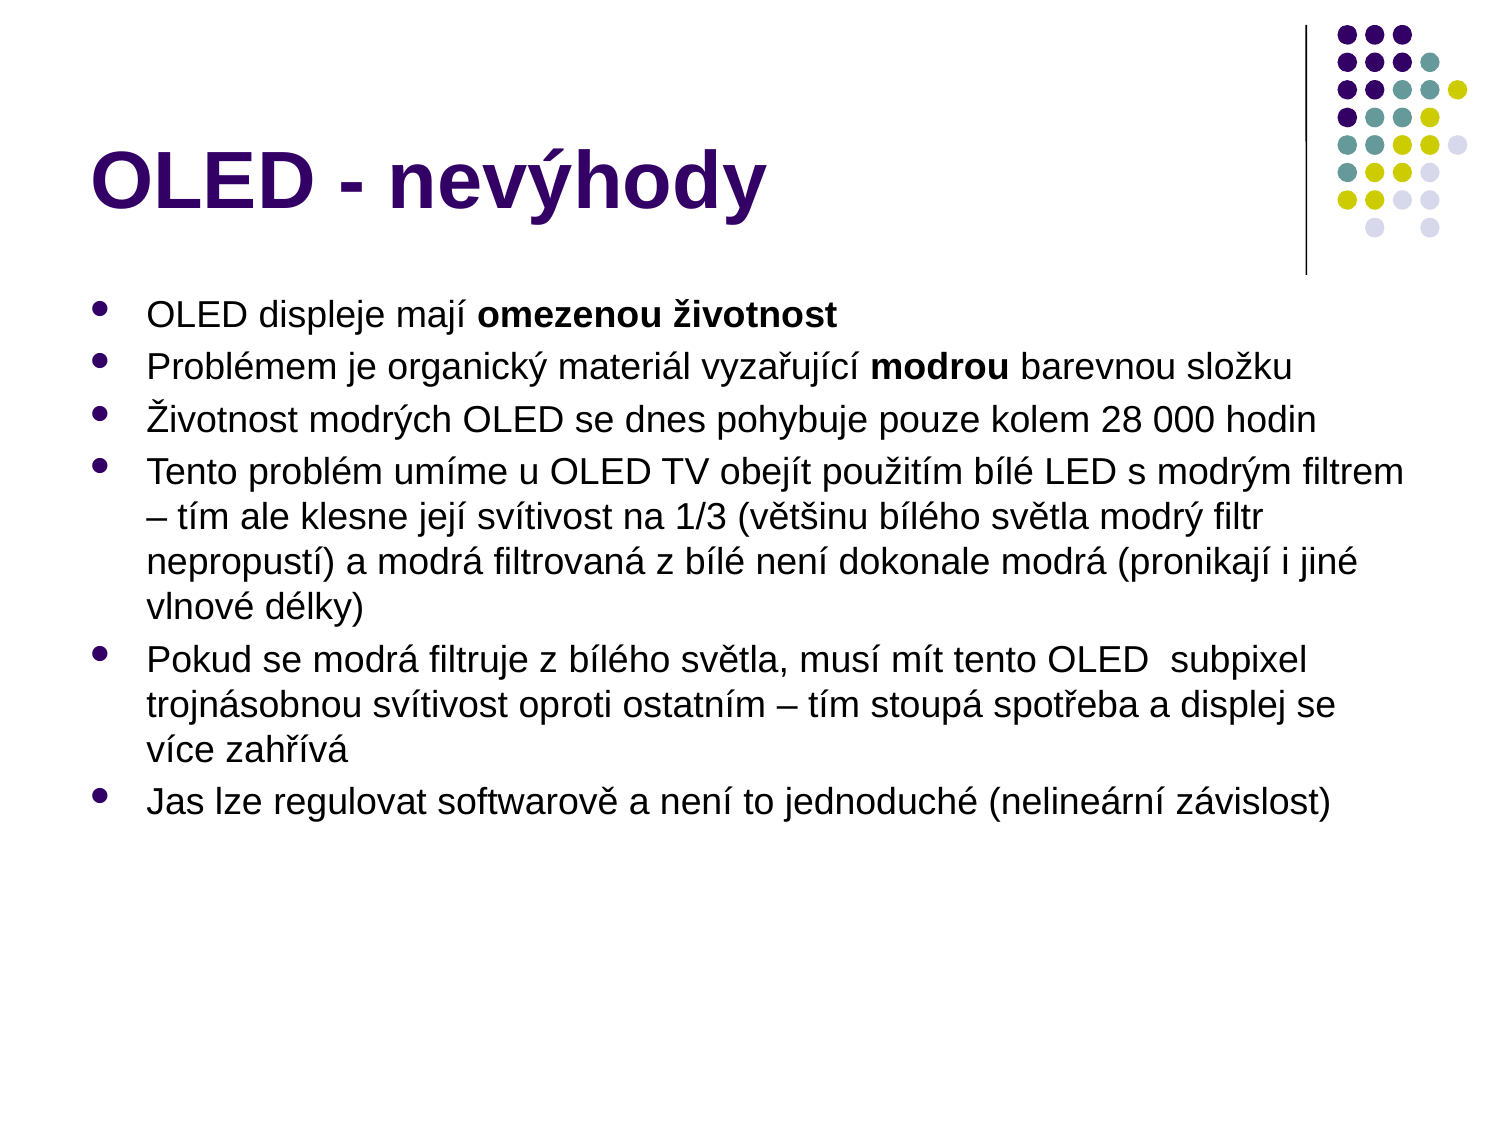

# OLED - nevýhody
OLED displeje mají omezenou životnost
Problémem je organický materiál vyzařující modrou barevnou složku
Životnost modrých OLED se dnes pohybuje pouze kolem 28 000 hodin
Tento problém umíme u OLED TV obejít použitím bílé LED s modrým filtrem – tím ale klesne její svítivost na 1/3 (většinu bílého světla modrý filtr nepropustí) a modrá filtrovaná z bílé není dokonale modrá (pronikají i jiné vlnové délky)
Pokud se modrá filtruje z bílého světla, musí mít tento OLED  subpixel trojnásobnou svítivost oproti ostatním – tím stoupá spotřeba a displej se více zahřívá
Jas lze regulovat softwarově a není to jednoduché (nelineární závislost)